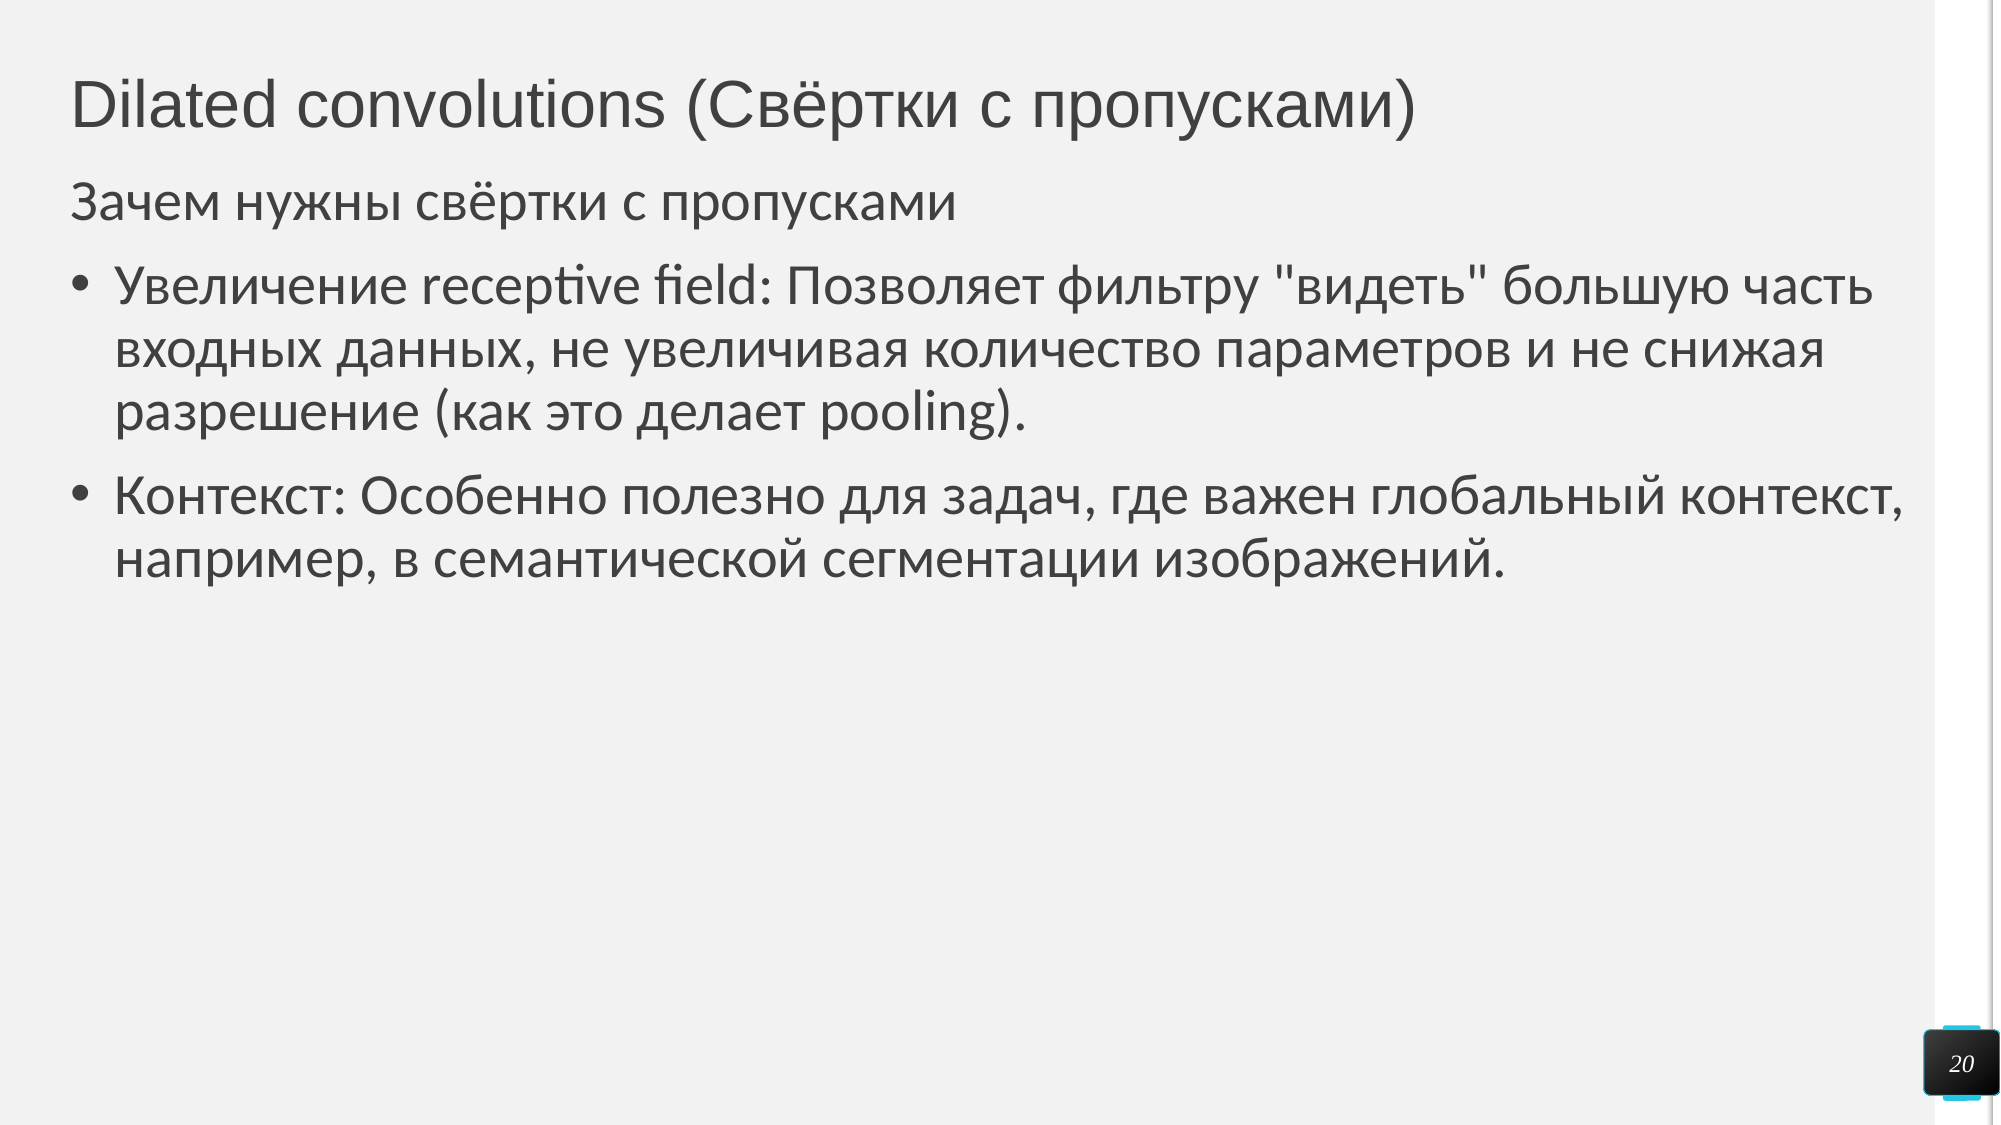

# Dilated convolutions (Свёртки с пропусками)
Зачем нужны свёртки с пропусками
Увеличение receptive field: Позволяет фильтру "видеть" большую часть входных данных, не увеличивая количество параметров и не снижая разрешение (как это делает pooling).
Контекст: Особенно полезно для задач, где важен глобальный контекст, например, в семантической сегментации изображений.

20